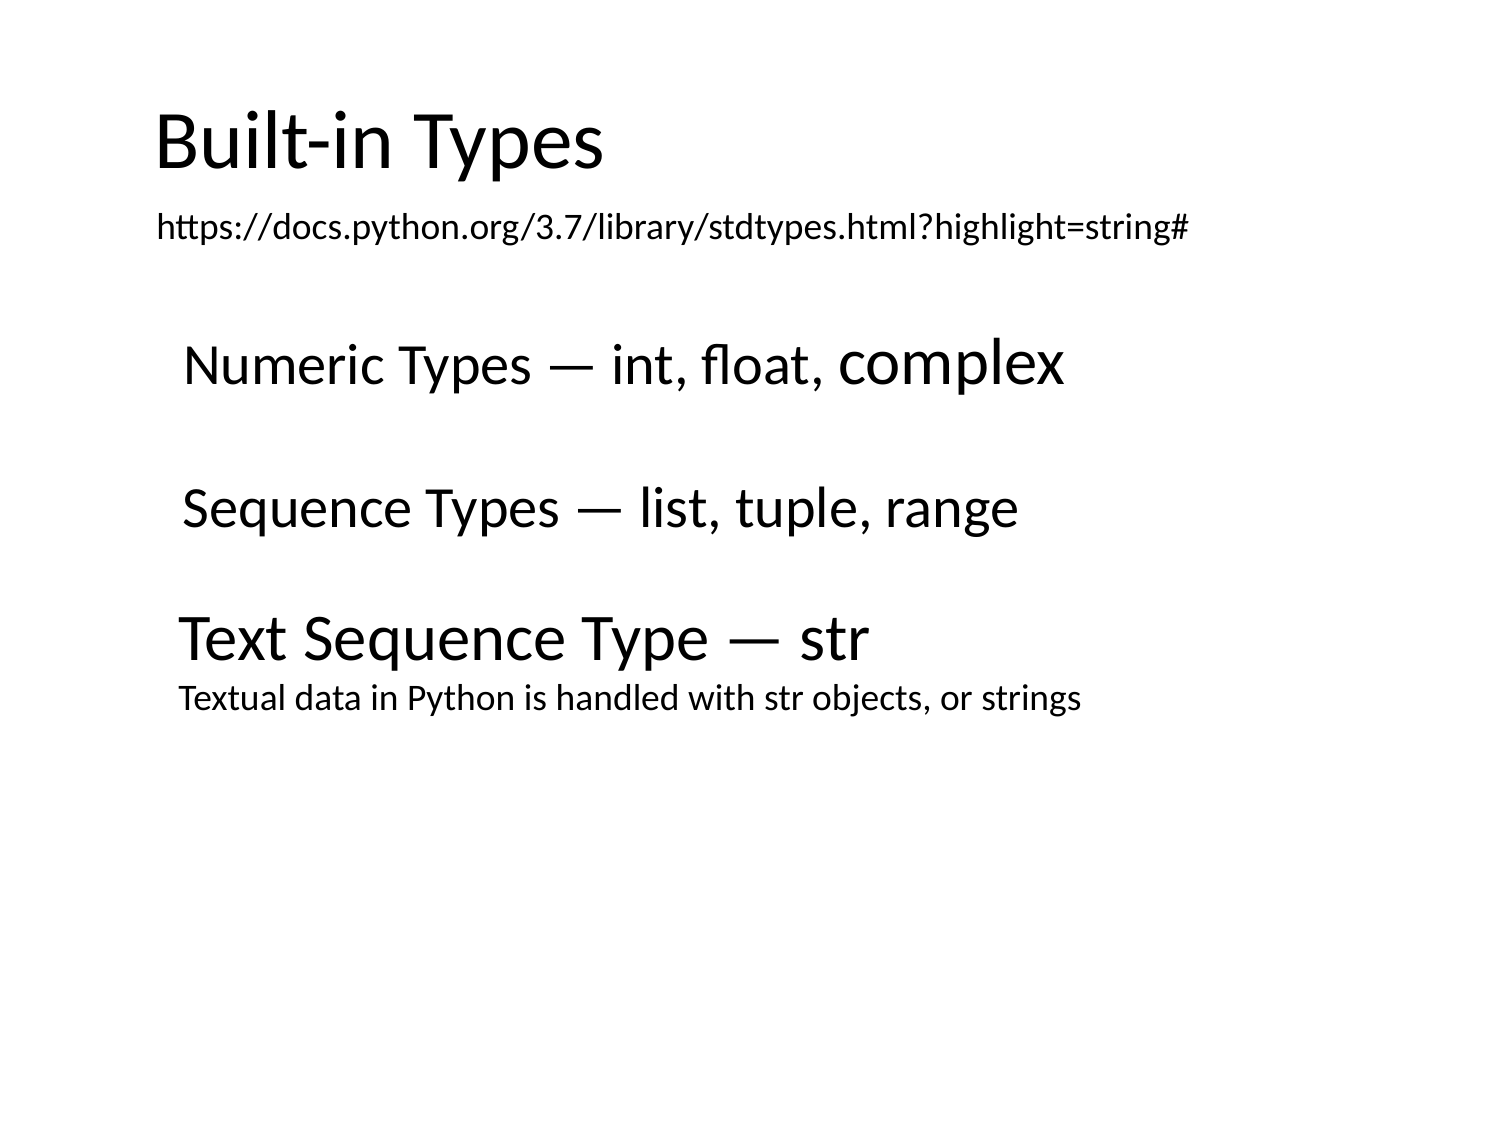

Built-in Types
https://docs.python.org/3.7/library/stdtypes.html?highlight=string#
Numeric Types — int, float, complex
Sequence Types — list, tuple, range
Text Sequence Type — str
Textual data in Python is handled with str objects, or strings